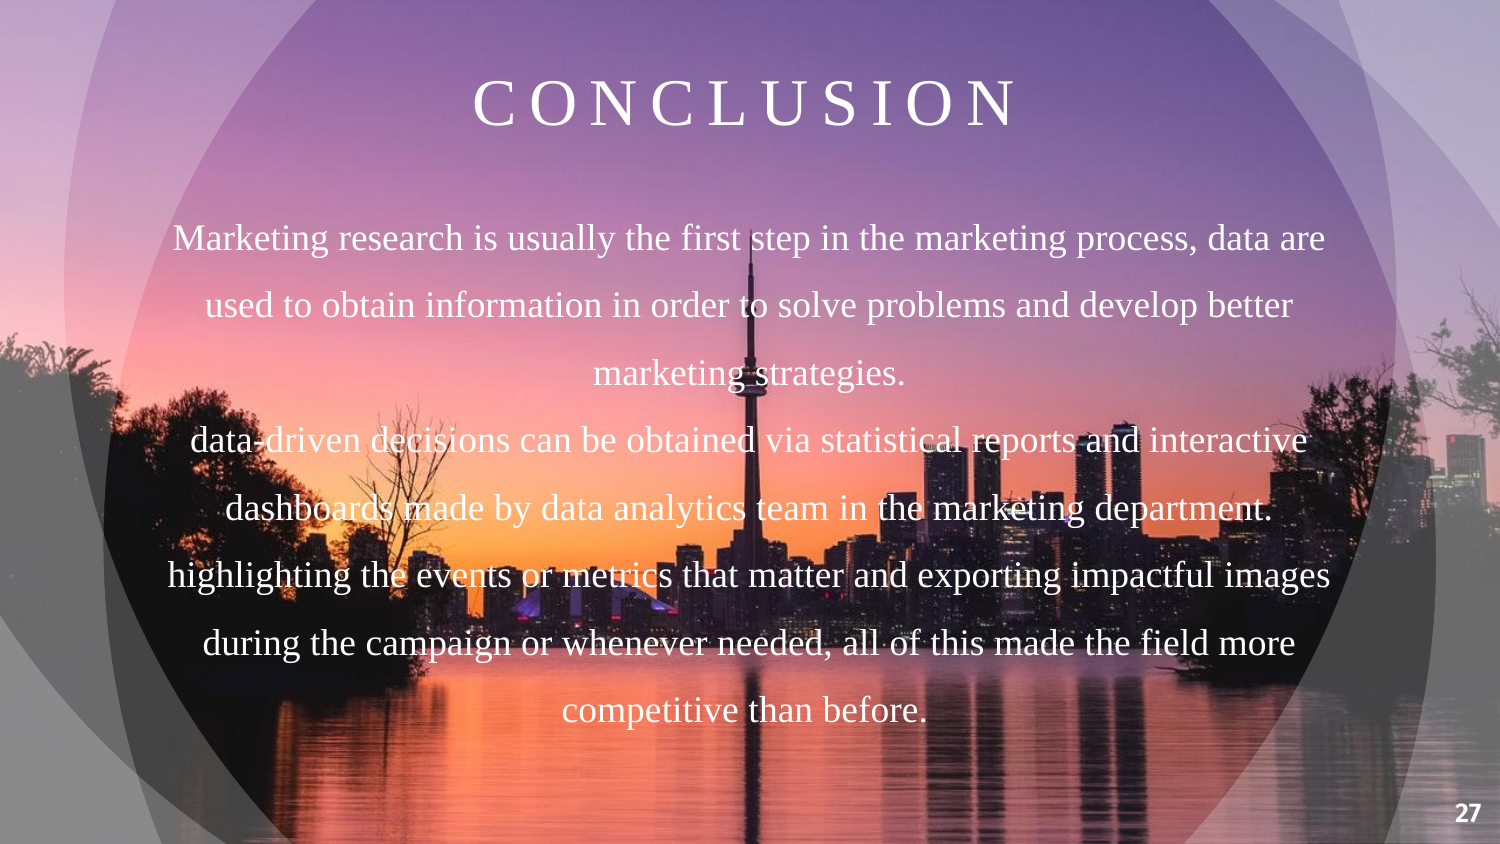

CONCLUSION
Marketing research is usually the first step in the marketing process, data are used to obtain information in order to solve problems and develop better marketing strategies.
data-driven decisions can be obtained via statistical reports and interactive dashboards made by data analytics team in the marketing department. highlighting the events or metrics that matter and exporting impactful images during the campaign or whenever needed, all of this made the field more competitive than before.

27